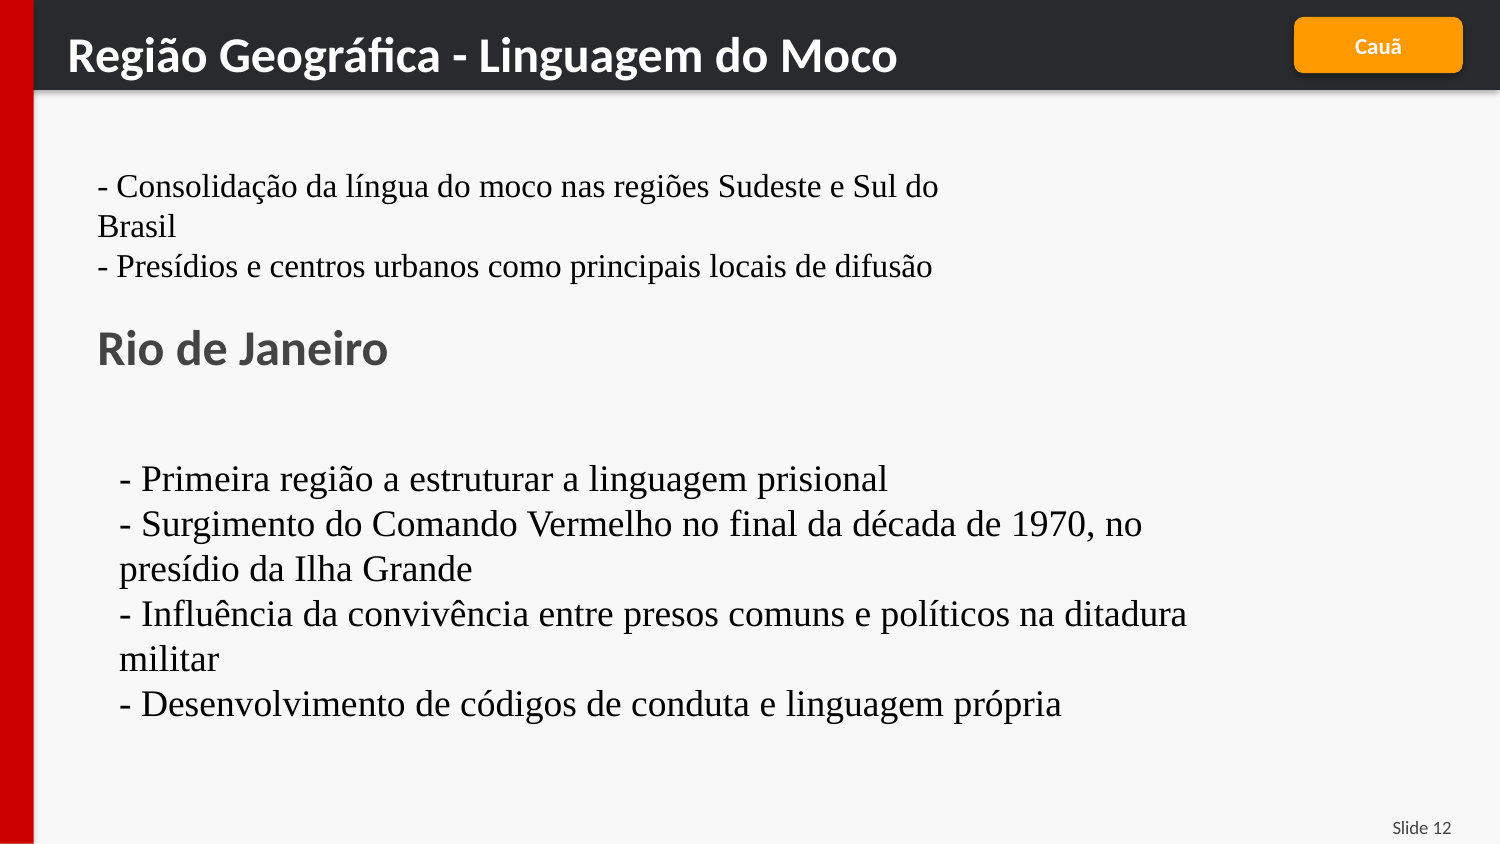

Região Geográfica - Linguagem do Moco

Cauã
- Consolidação da língua do moco nas regiões Sudeste e Sul do Brasil
- Presídios e centros urbanos como principais locais de difusão
Rio de Janeiro
- Primeira região a estruturar a linguagem prisional
- Surgimento do Comando Vermelho no final da década de 1970, no presídio da Ilha Grande
- Influência da convivência entre presos comuns e políticos na ditadura militar
- Desenvolvimento de códigos de conduta e linguagem própria
Slide 12